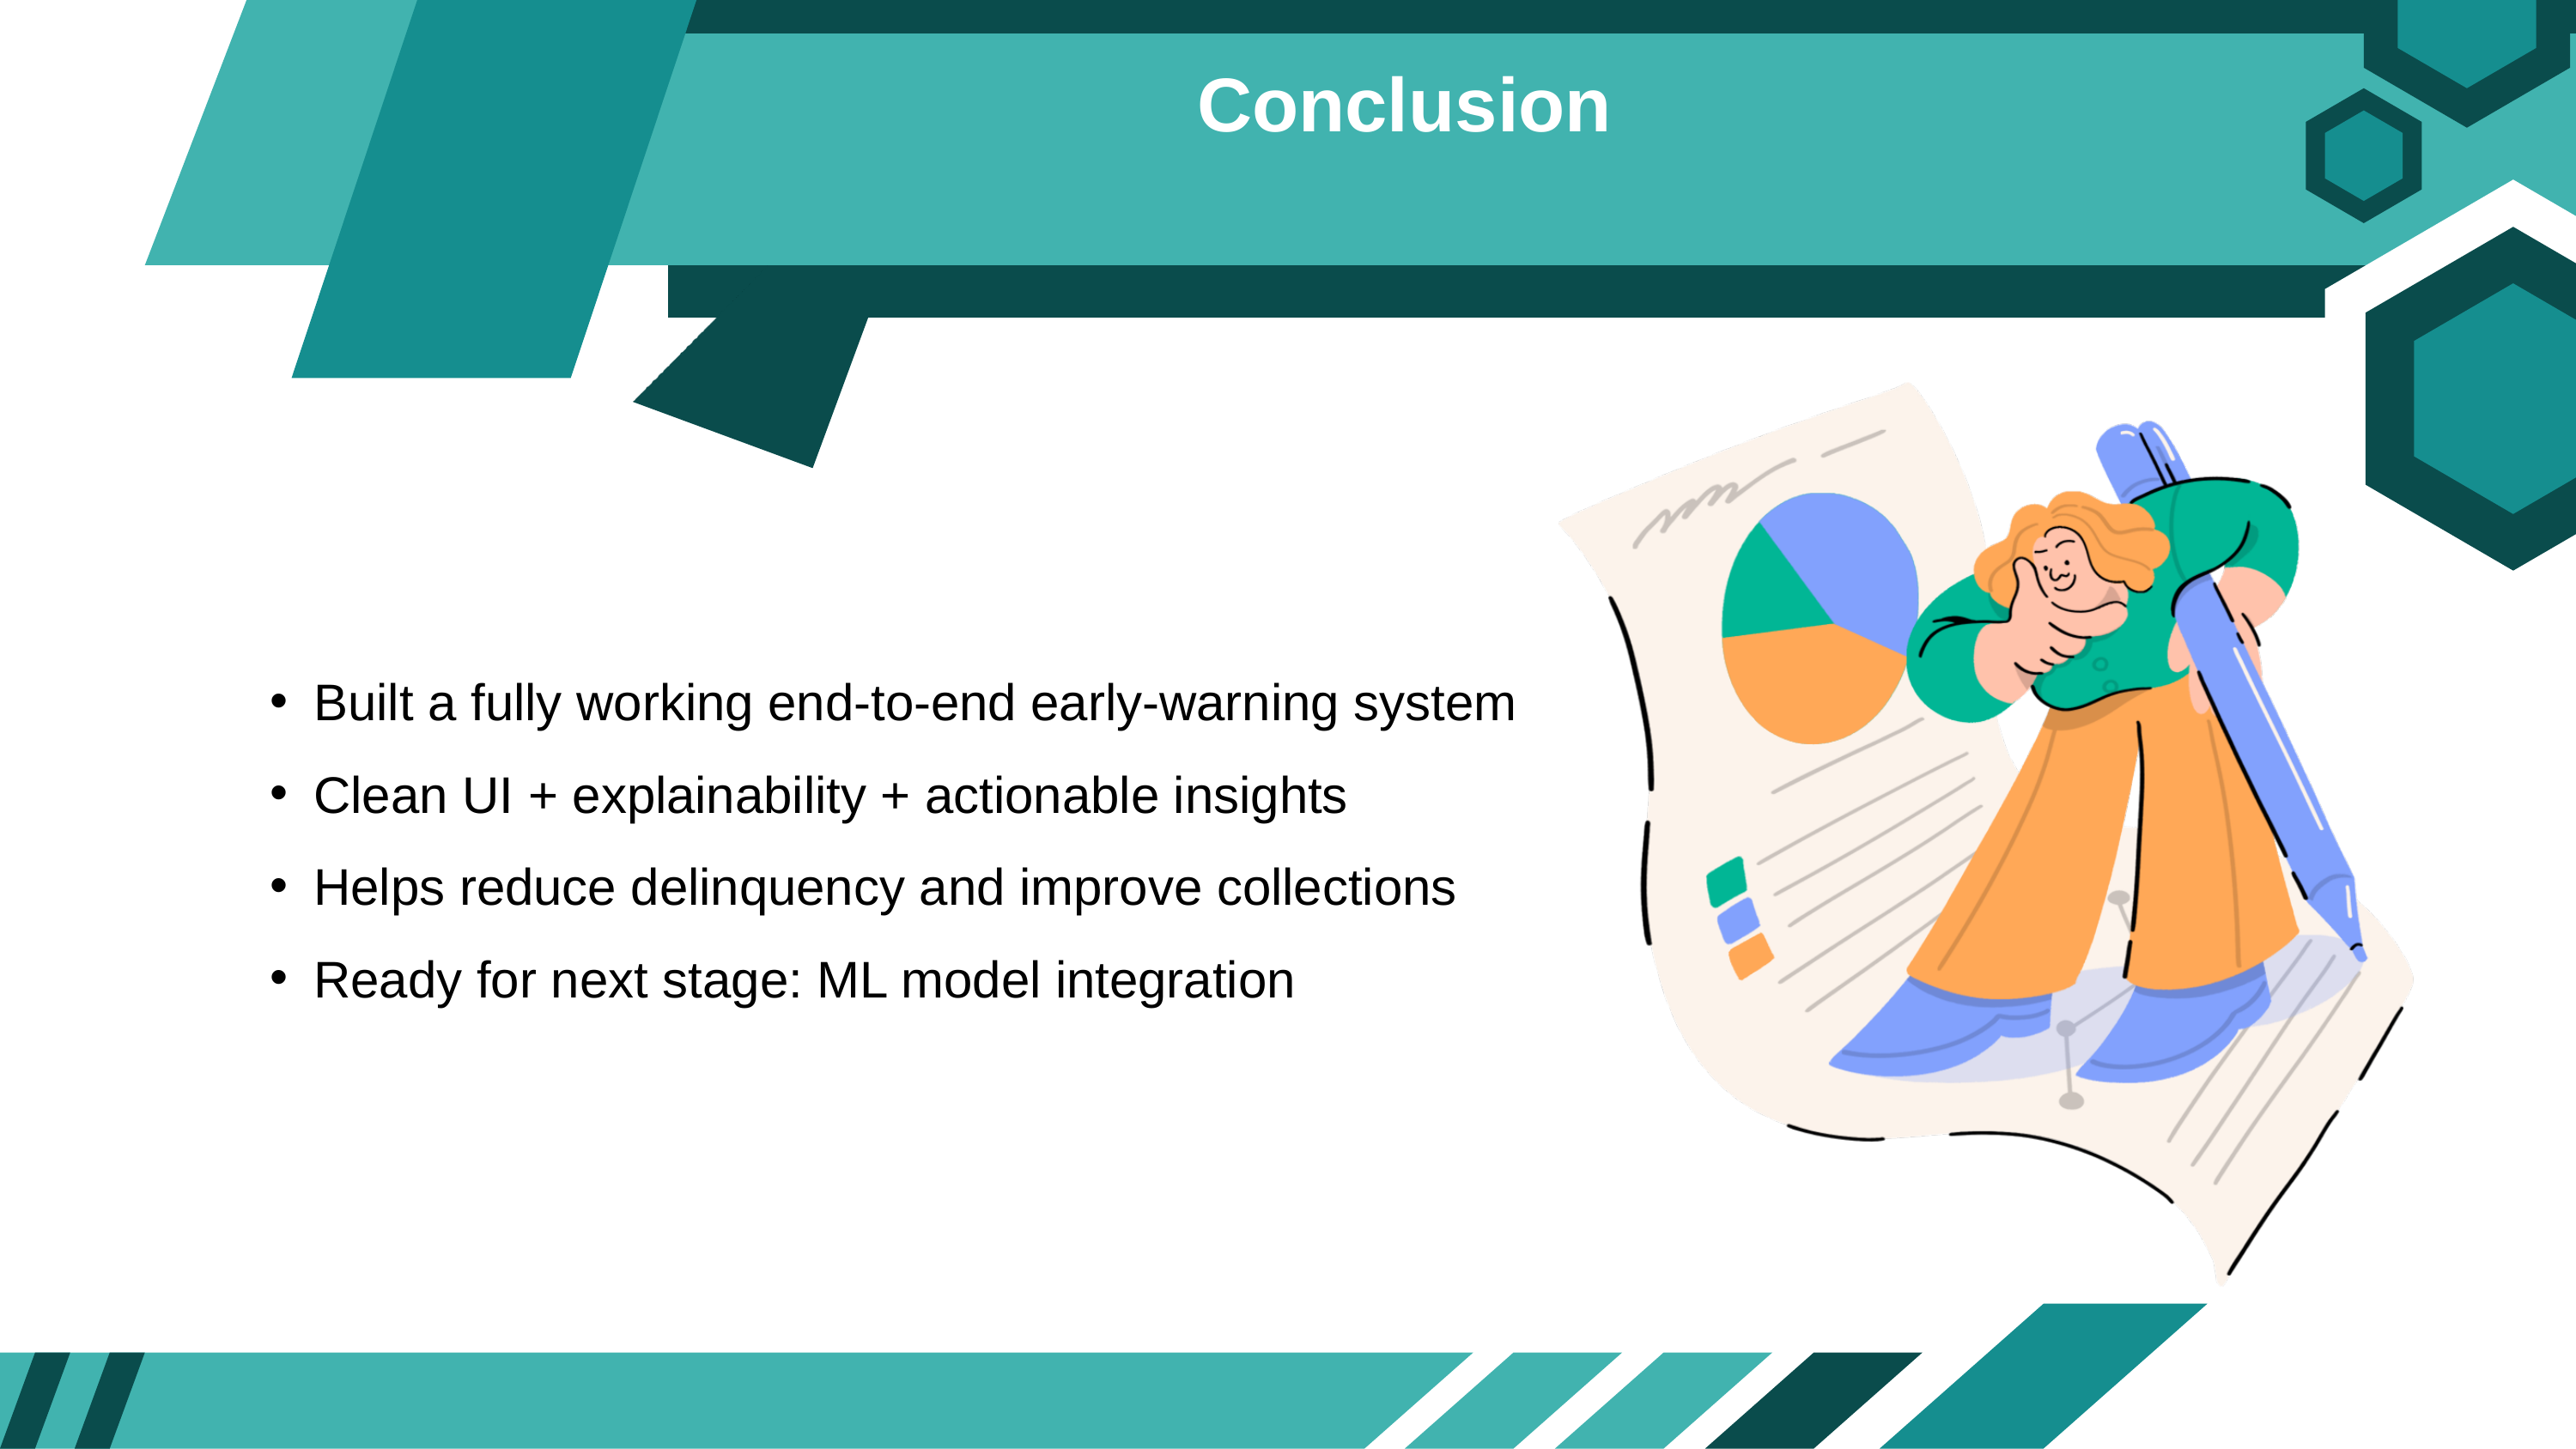

Conclusion

Built a fully working end-to-end early-warning system
Clean UI + explainability + actionable insights
Helps reduce delinquency and improve collections
Ready for next stage: ML model integration